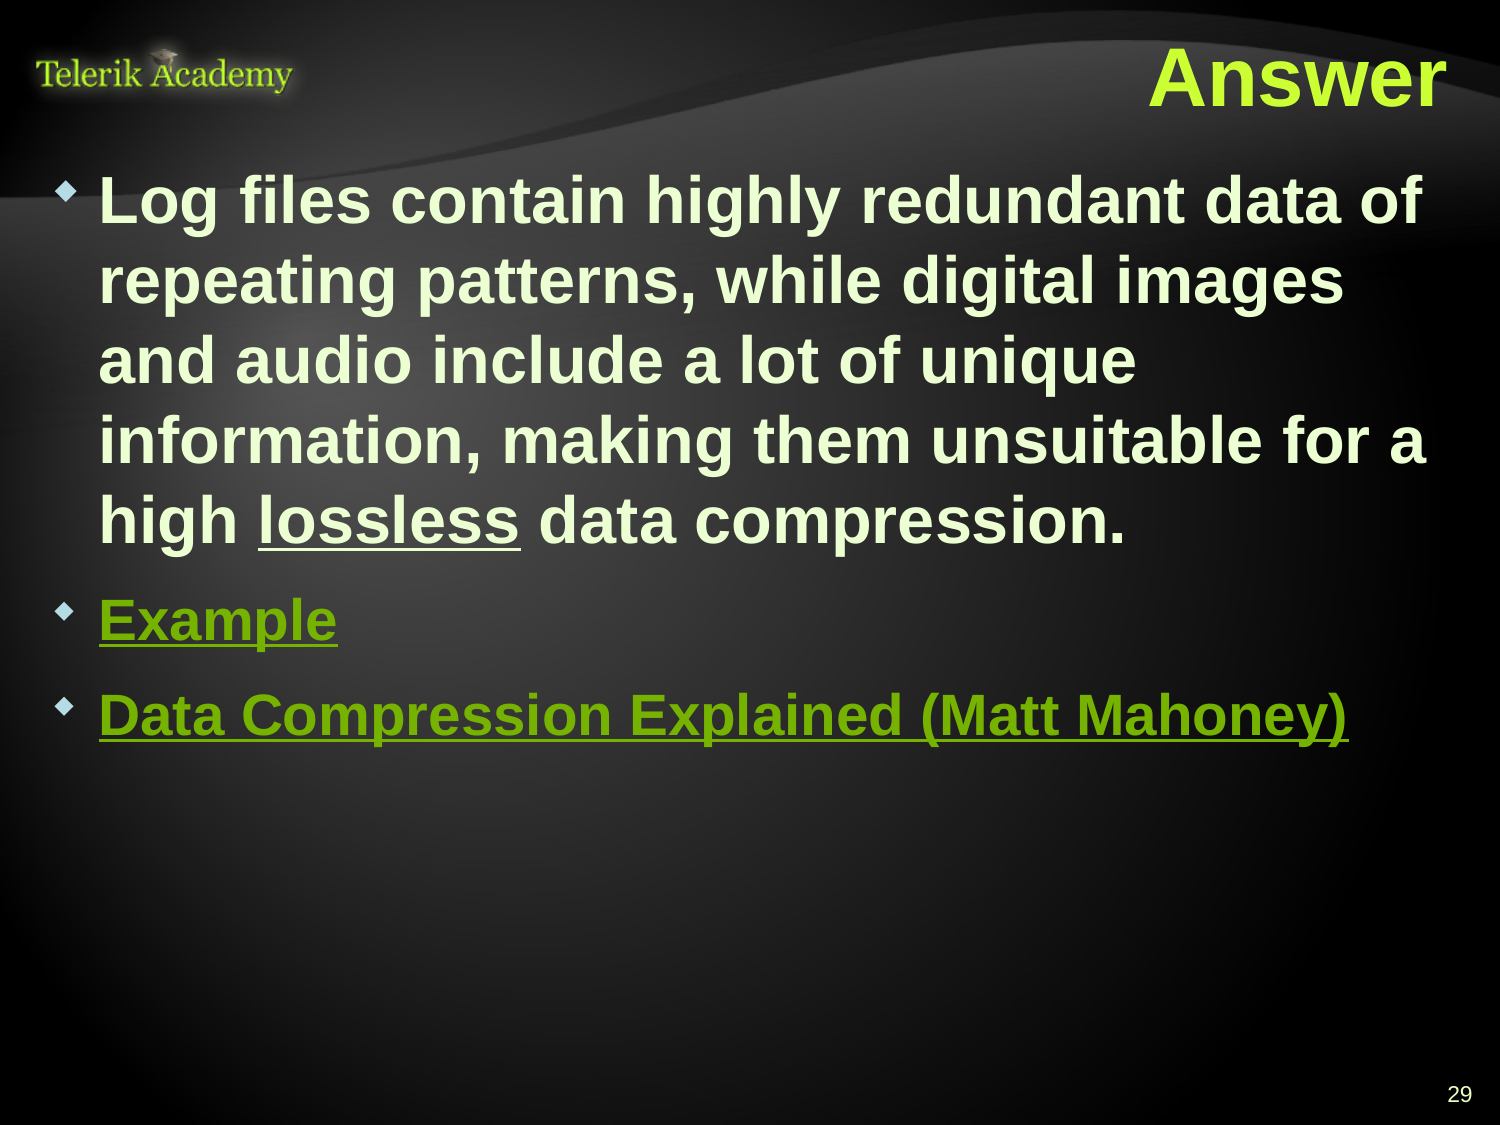

# Answer
Log files contain highly redundant data of repeating patterns, while digital images and audio include a lot of unique information, making them unsuitable for a high lossless data compression.
Example
Data Compression Explained (Matt Mahoney)
29